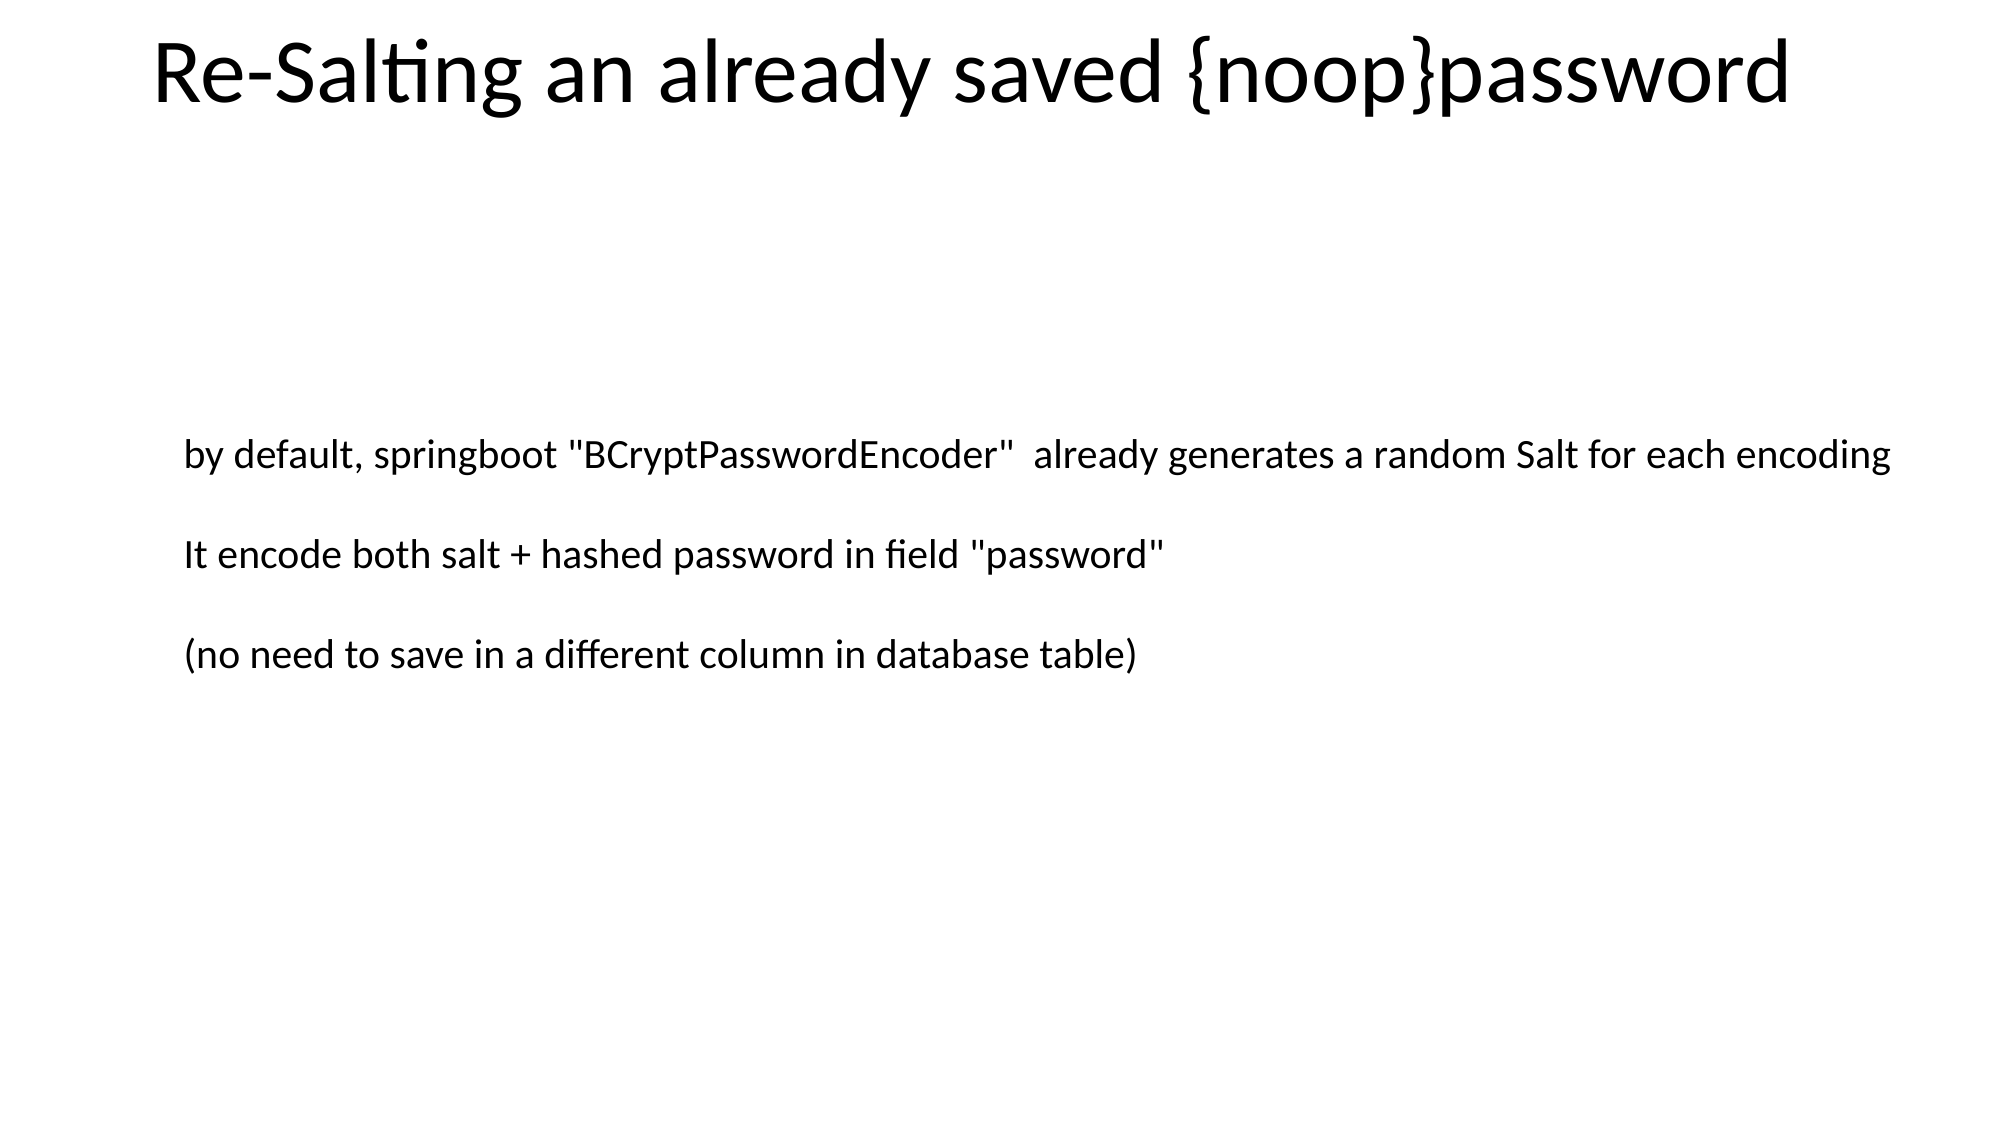

# Re-Salting an already saved {noop}password
by default, springboot "BCryptPasswordEncoder"  already generates a random Salt for each encoding

It encode both salt + hashed password in field "password"

(no need to save in a different column in database table)